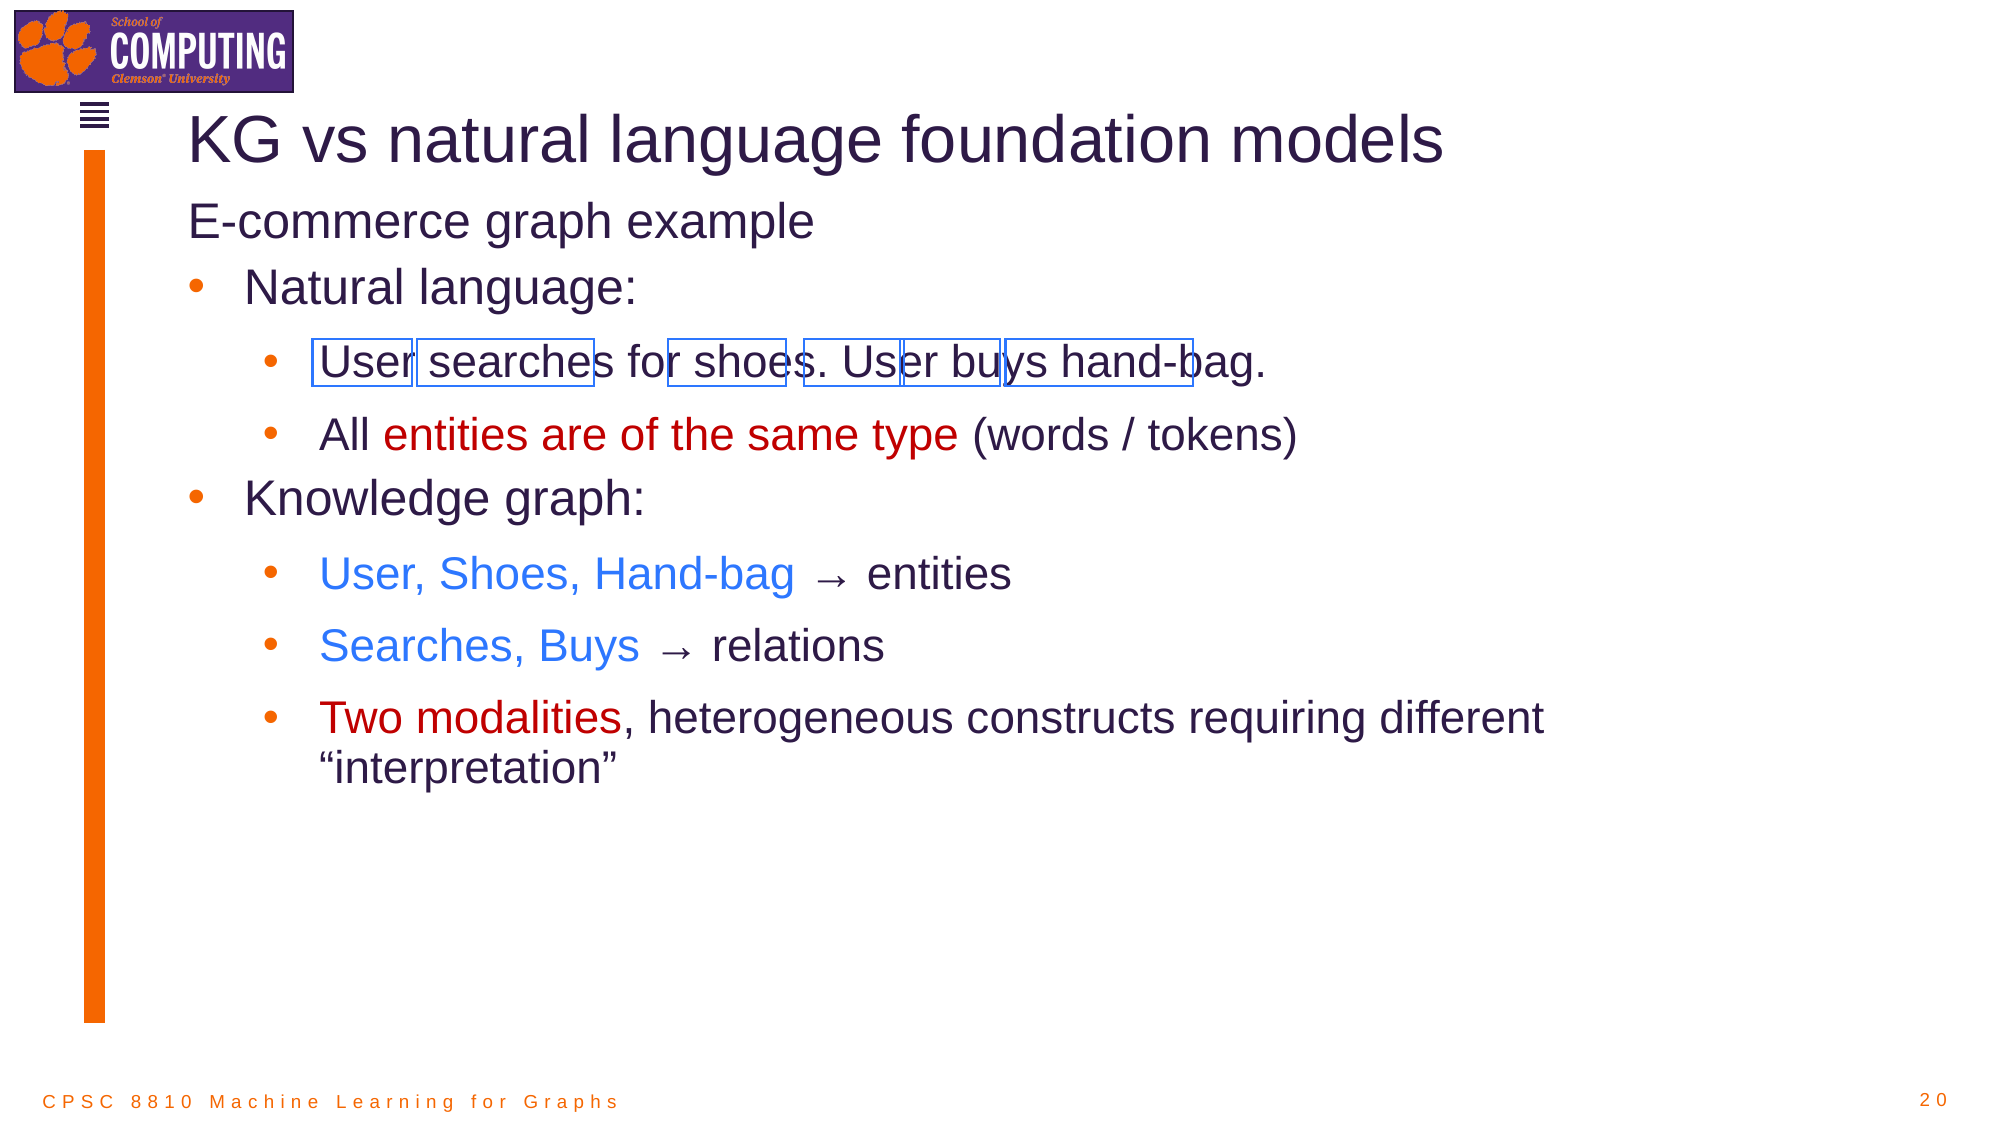

# KG vs natural language foundation models
E-commerce graph example
Natural language:
User searches for shoes. User buys hand-bag.
All entities are of the same type (words / tokens)
Knowledge graph:
User, Shoes, Hand-bag → entities
Searches, Buys → relations
Two modalities, heterogeneous constructs requiring different “interpretation”